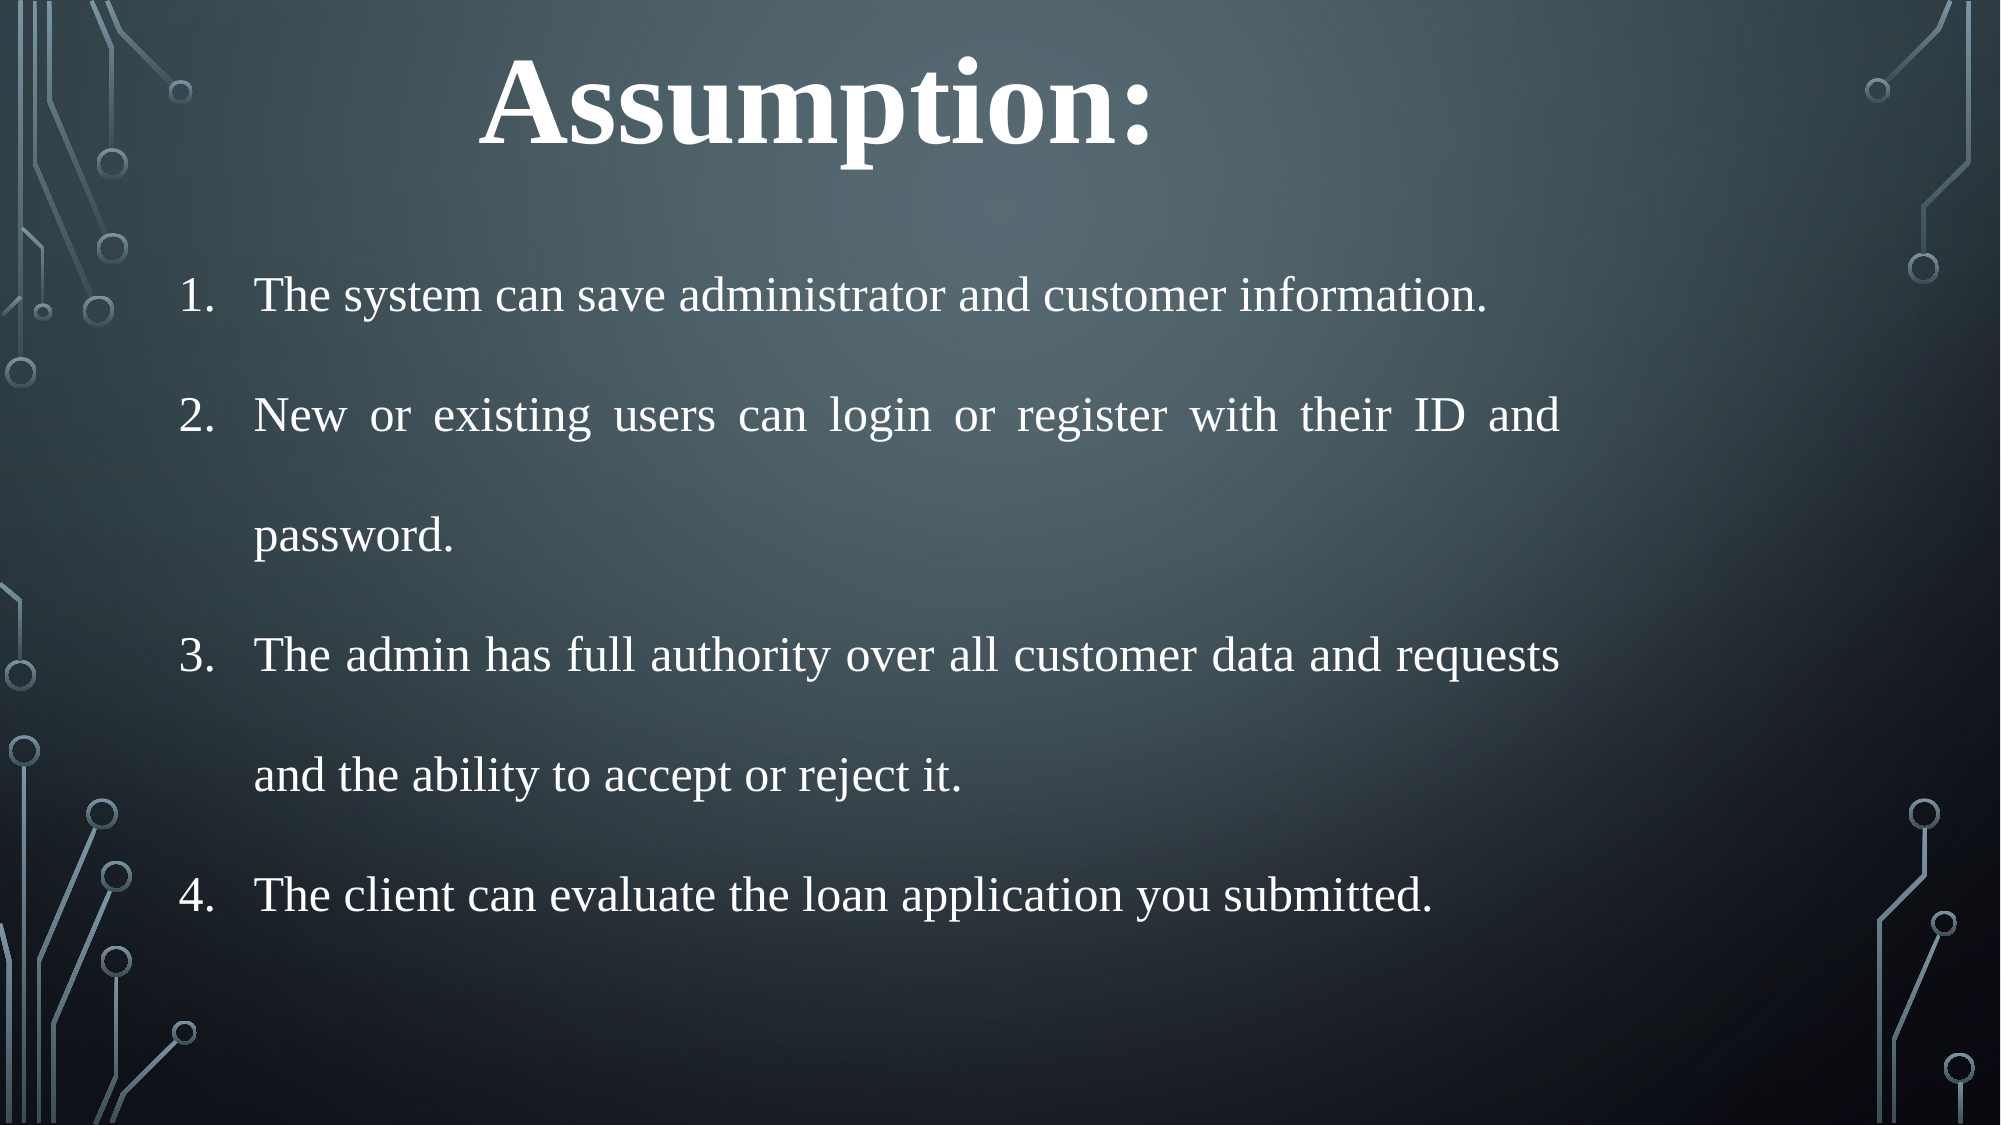

Assumption:
The system can save administrator and customer information.
New or existing users can login or register with their ID and password.
The admin has full authority over all customer data and requests and the ability to accept or reject it.
The client can evaluate the loan application you submitted.